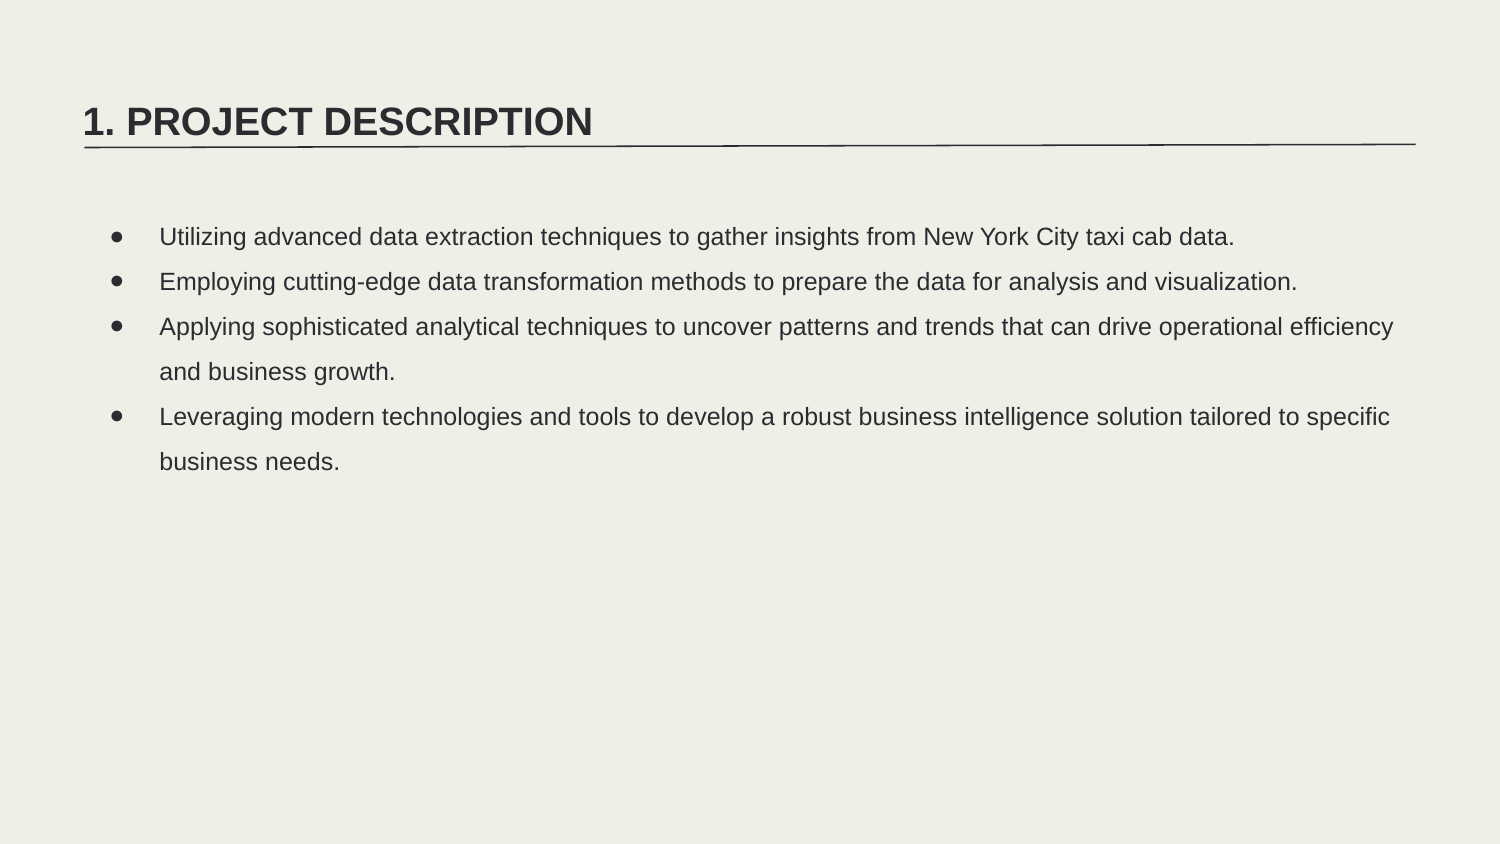

1. PROJECT DESCRIPTION
Utilizing advanced data extraction techniques to gather insights from New York City taxi cab data.
Employing cutting-edge data transformation methods to prepare the data for analysis and visualization.
Applying sophisticated analytical techniques to uncover patterns and trends that can drive operational efficiency and business growth.
Leveraging modern technologies and tools to develop a robust business intelligence solution tailored to specific business needs.